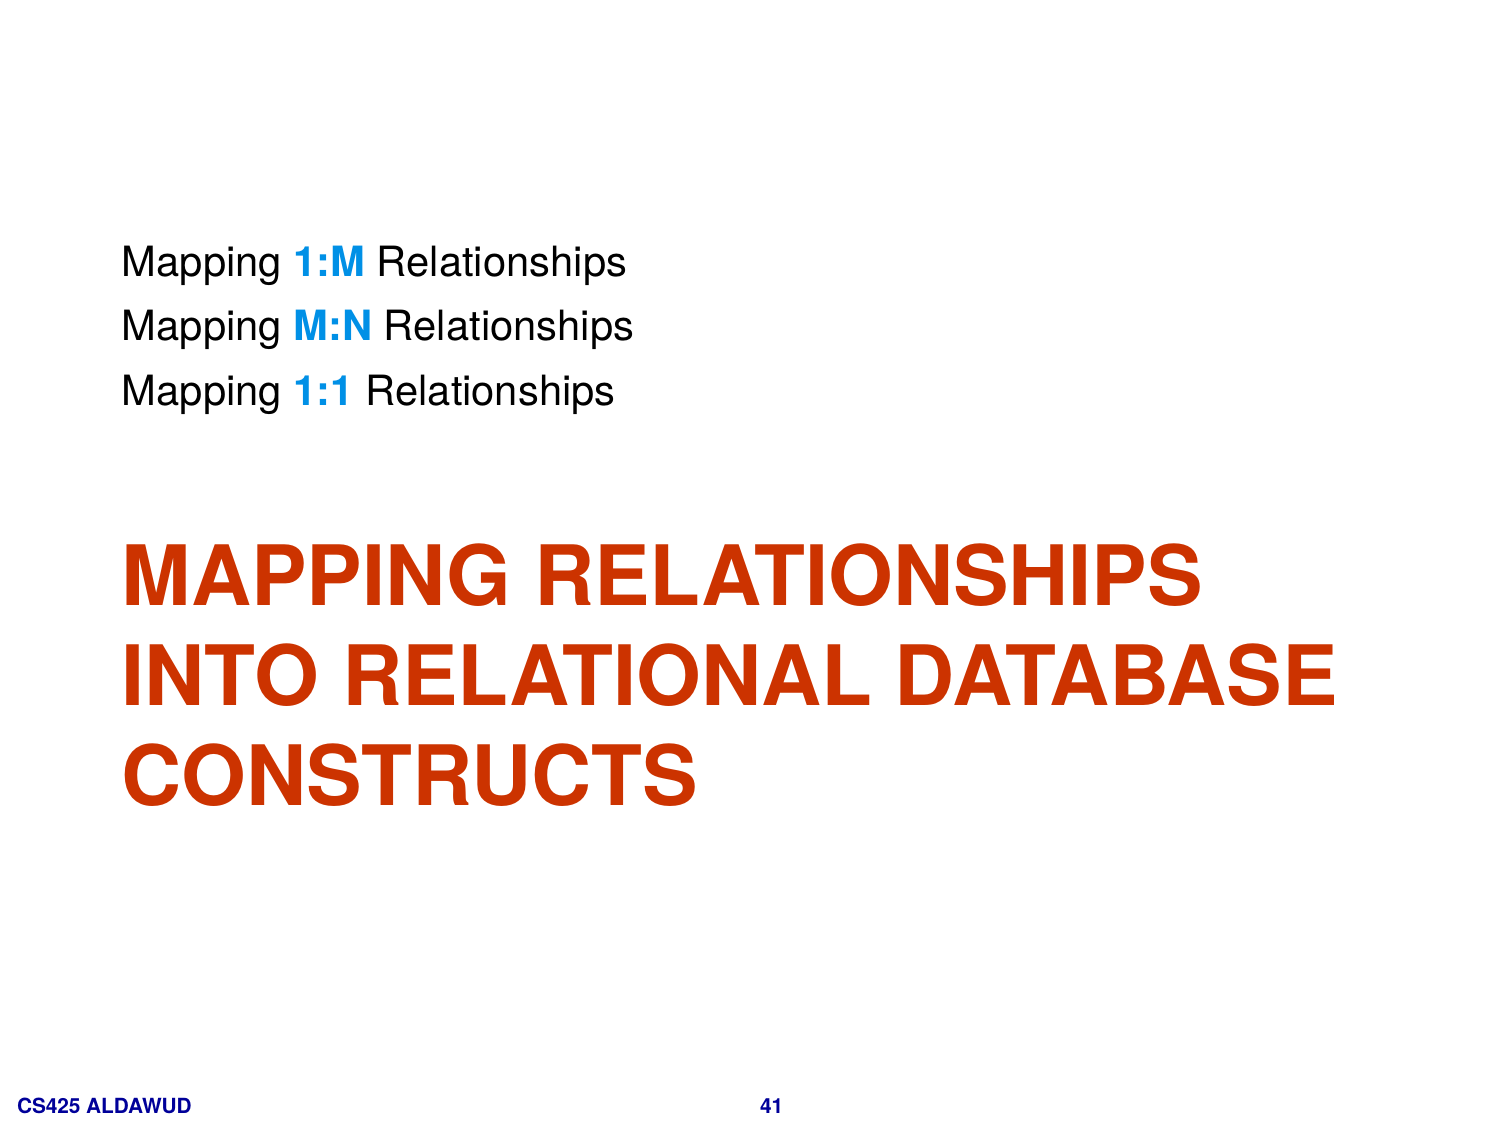

Mapping 1:M Relationships
Mapping M:N Relationships
Mapping 1:1 Relationships
# Mapping relationships into relational database constructs